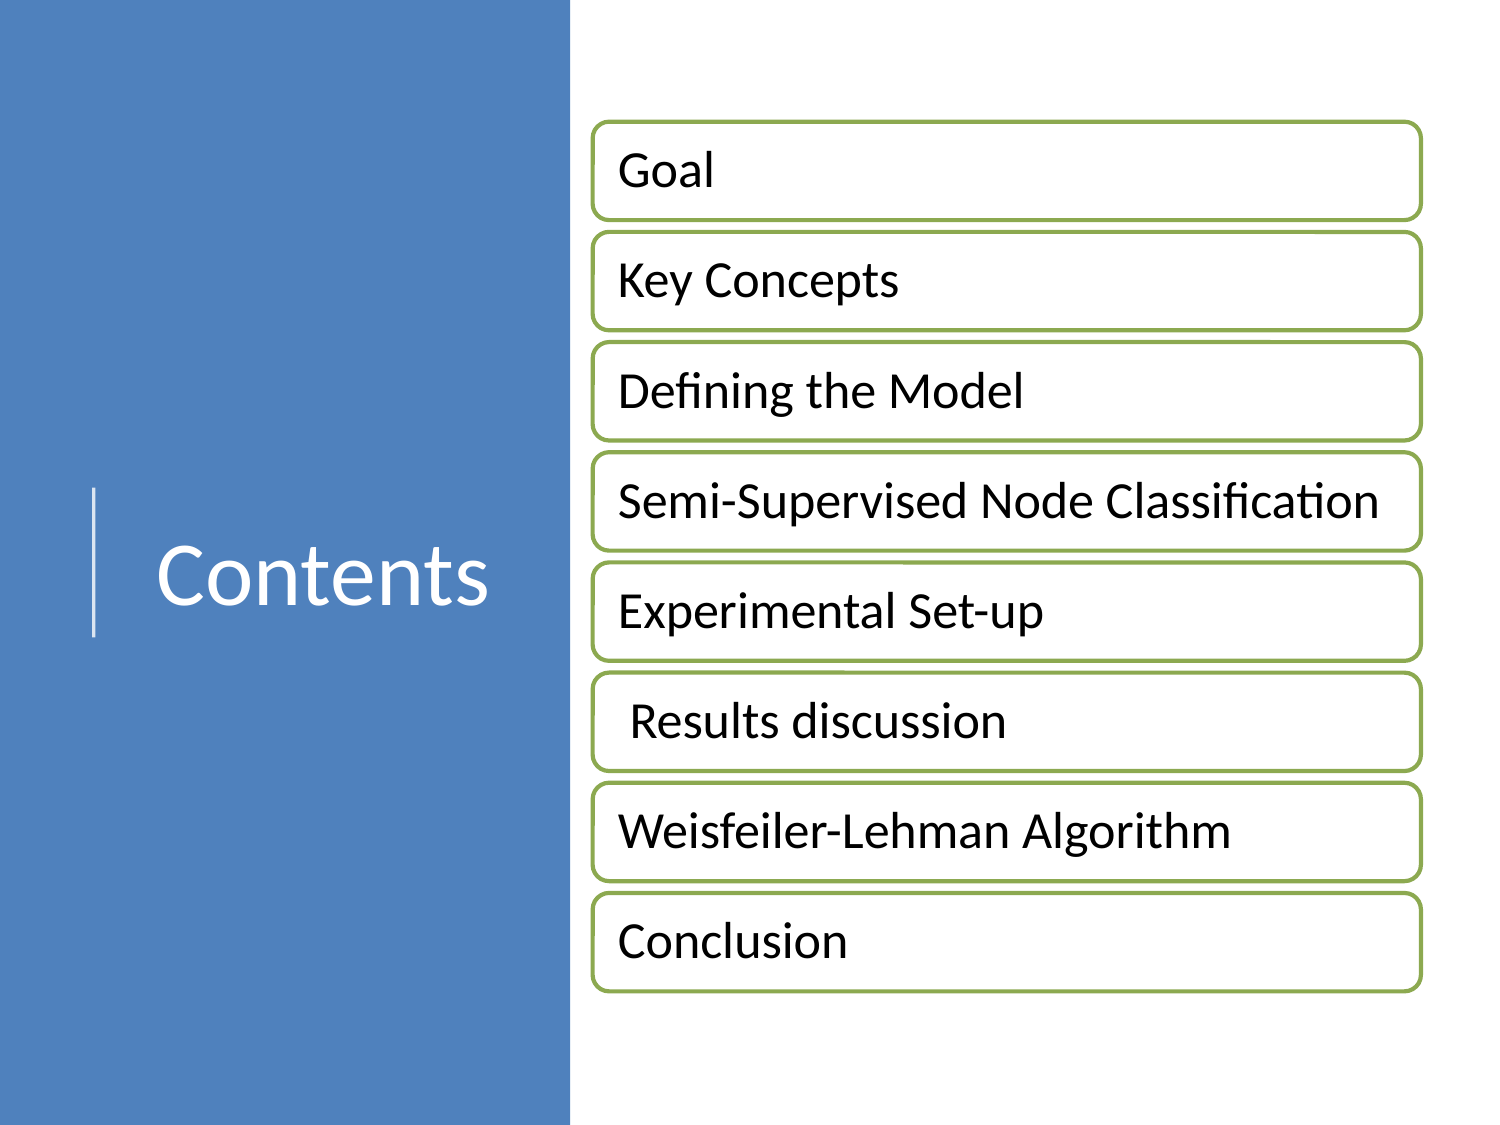

Goal
Key Concepts
Defining the Model
Semi-Supervised Node Classification
Experimental Set-up
 Results discussion
Weisfeiler-Lehman Algorithm
Conclusion
# Contents